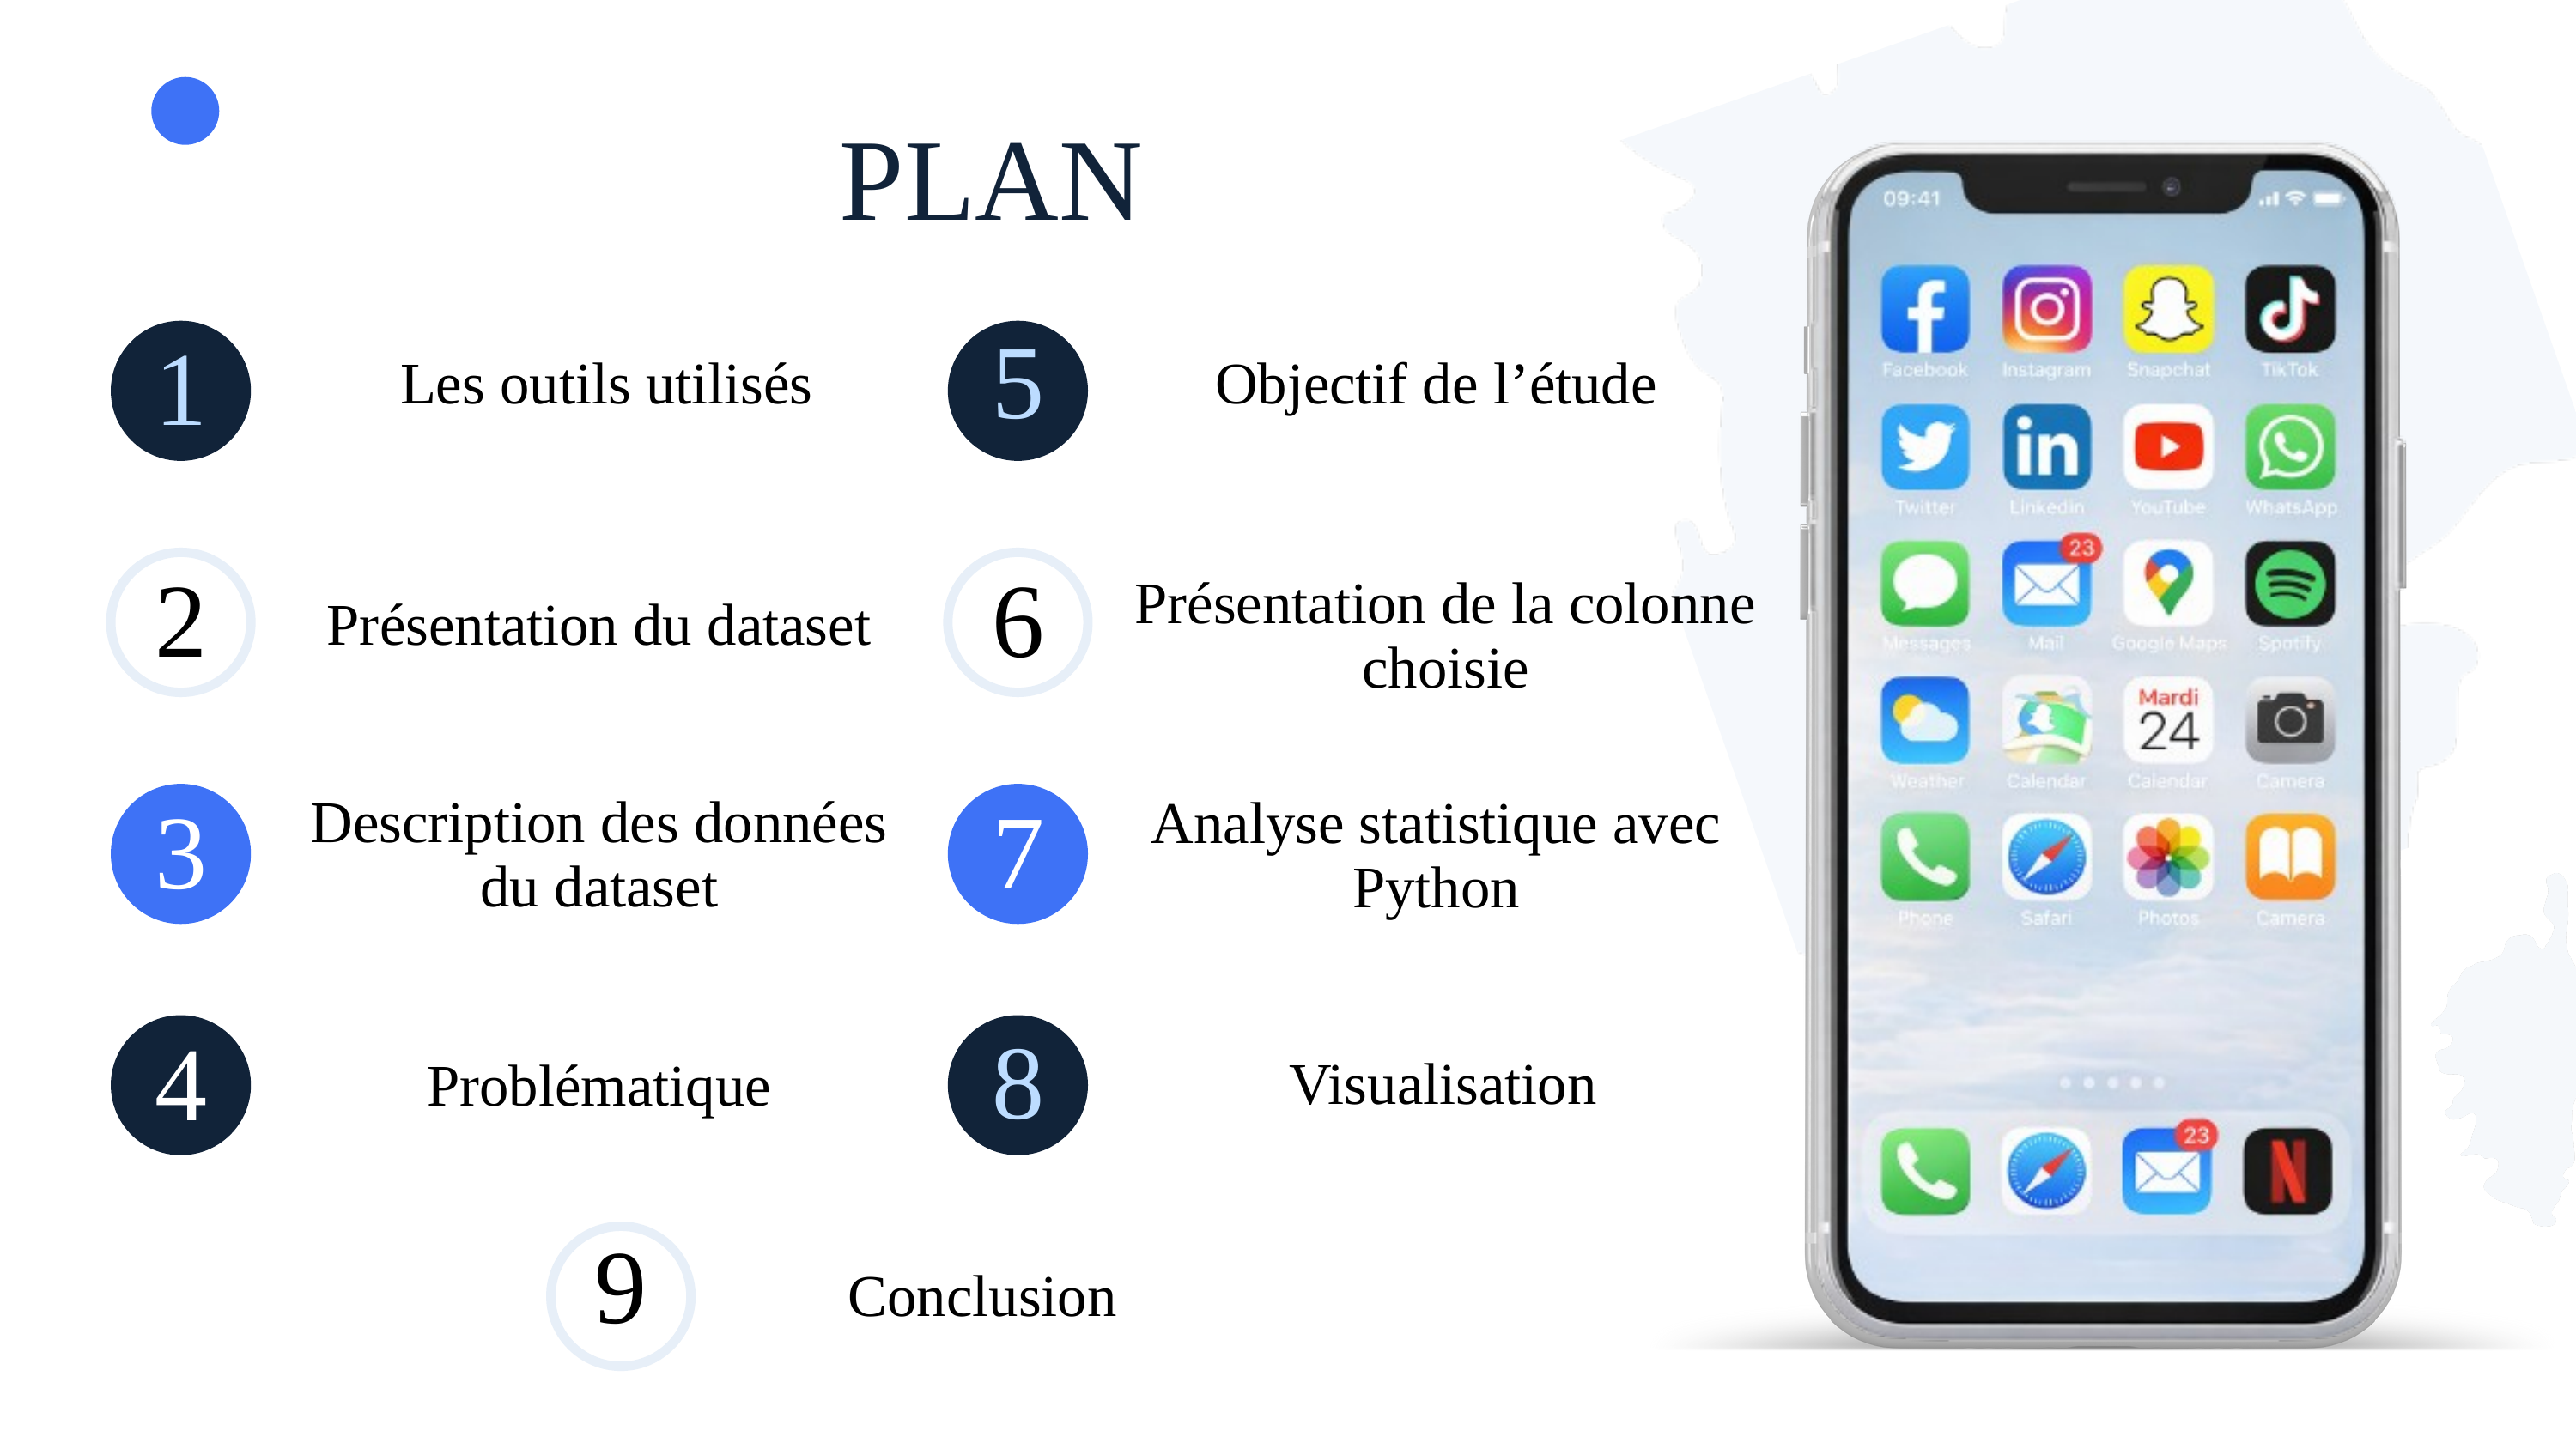

PLAN

5
1
 Les outils utilisés
Objectif de l’étude

2
6
Présentation de la colonne choisie
Présentation du dataset

Description des données du dataset
Analyse statistique avec Python
7
3

8
4
 Visualisation
Problématique

9
Conclusion